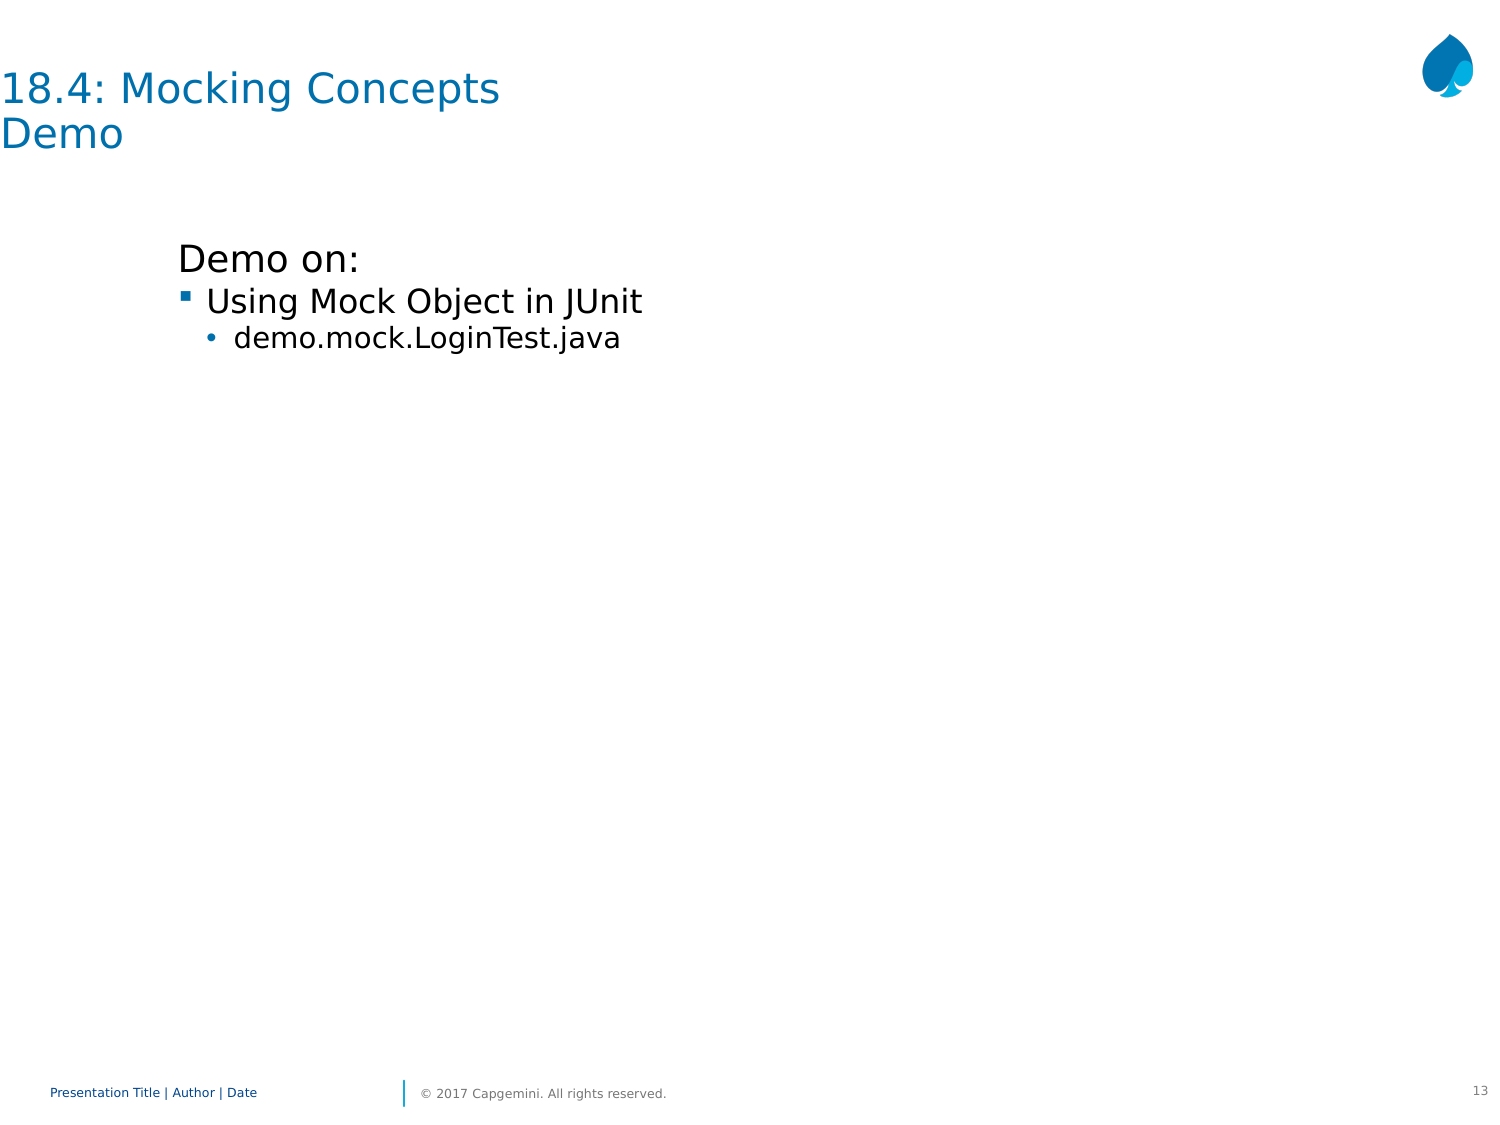

18.4: Mocking Concepts
Demo
Demo on:
Using Mock Object in JUnit
demo.mock.LoginTest.java